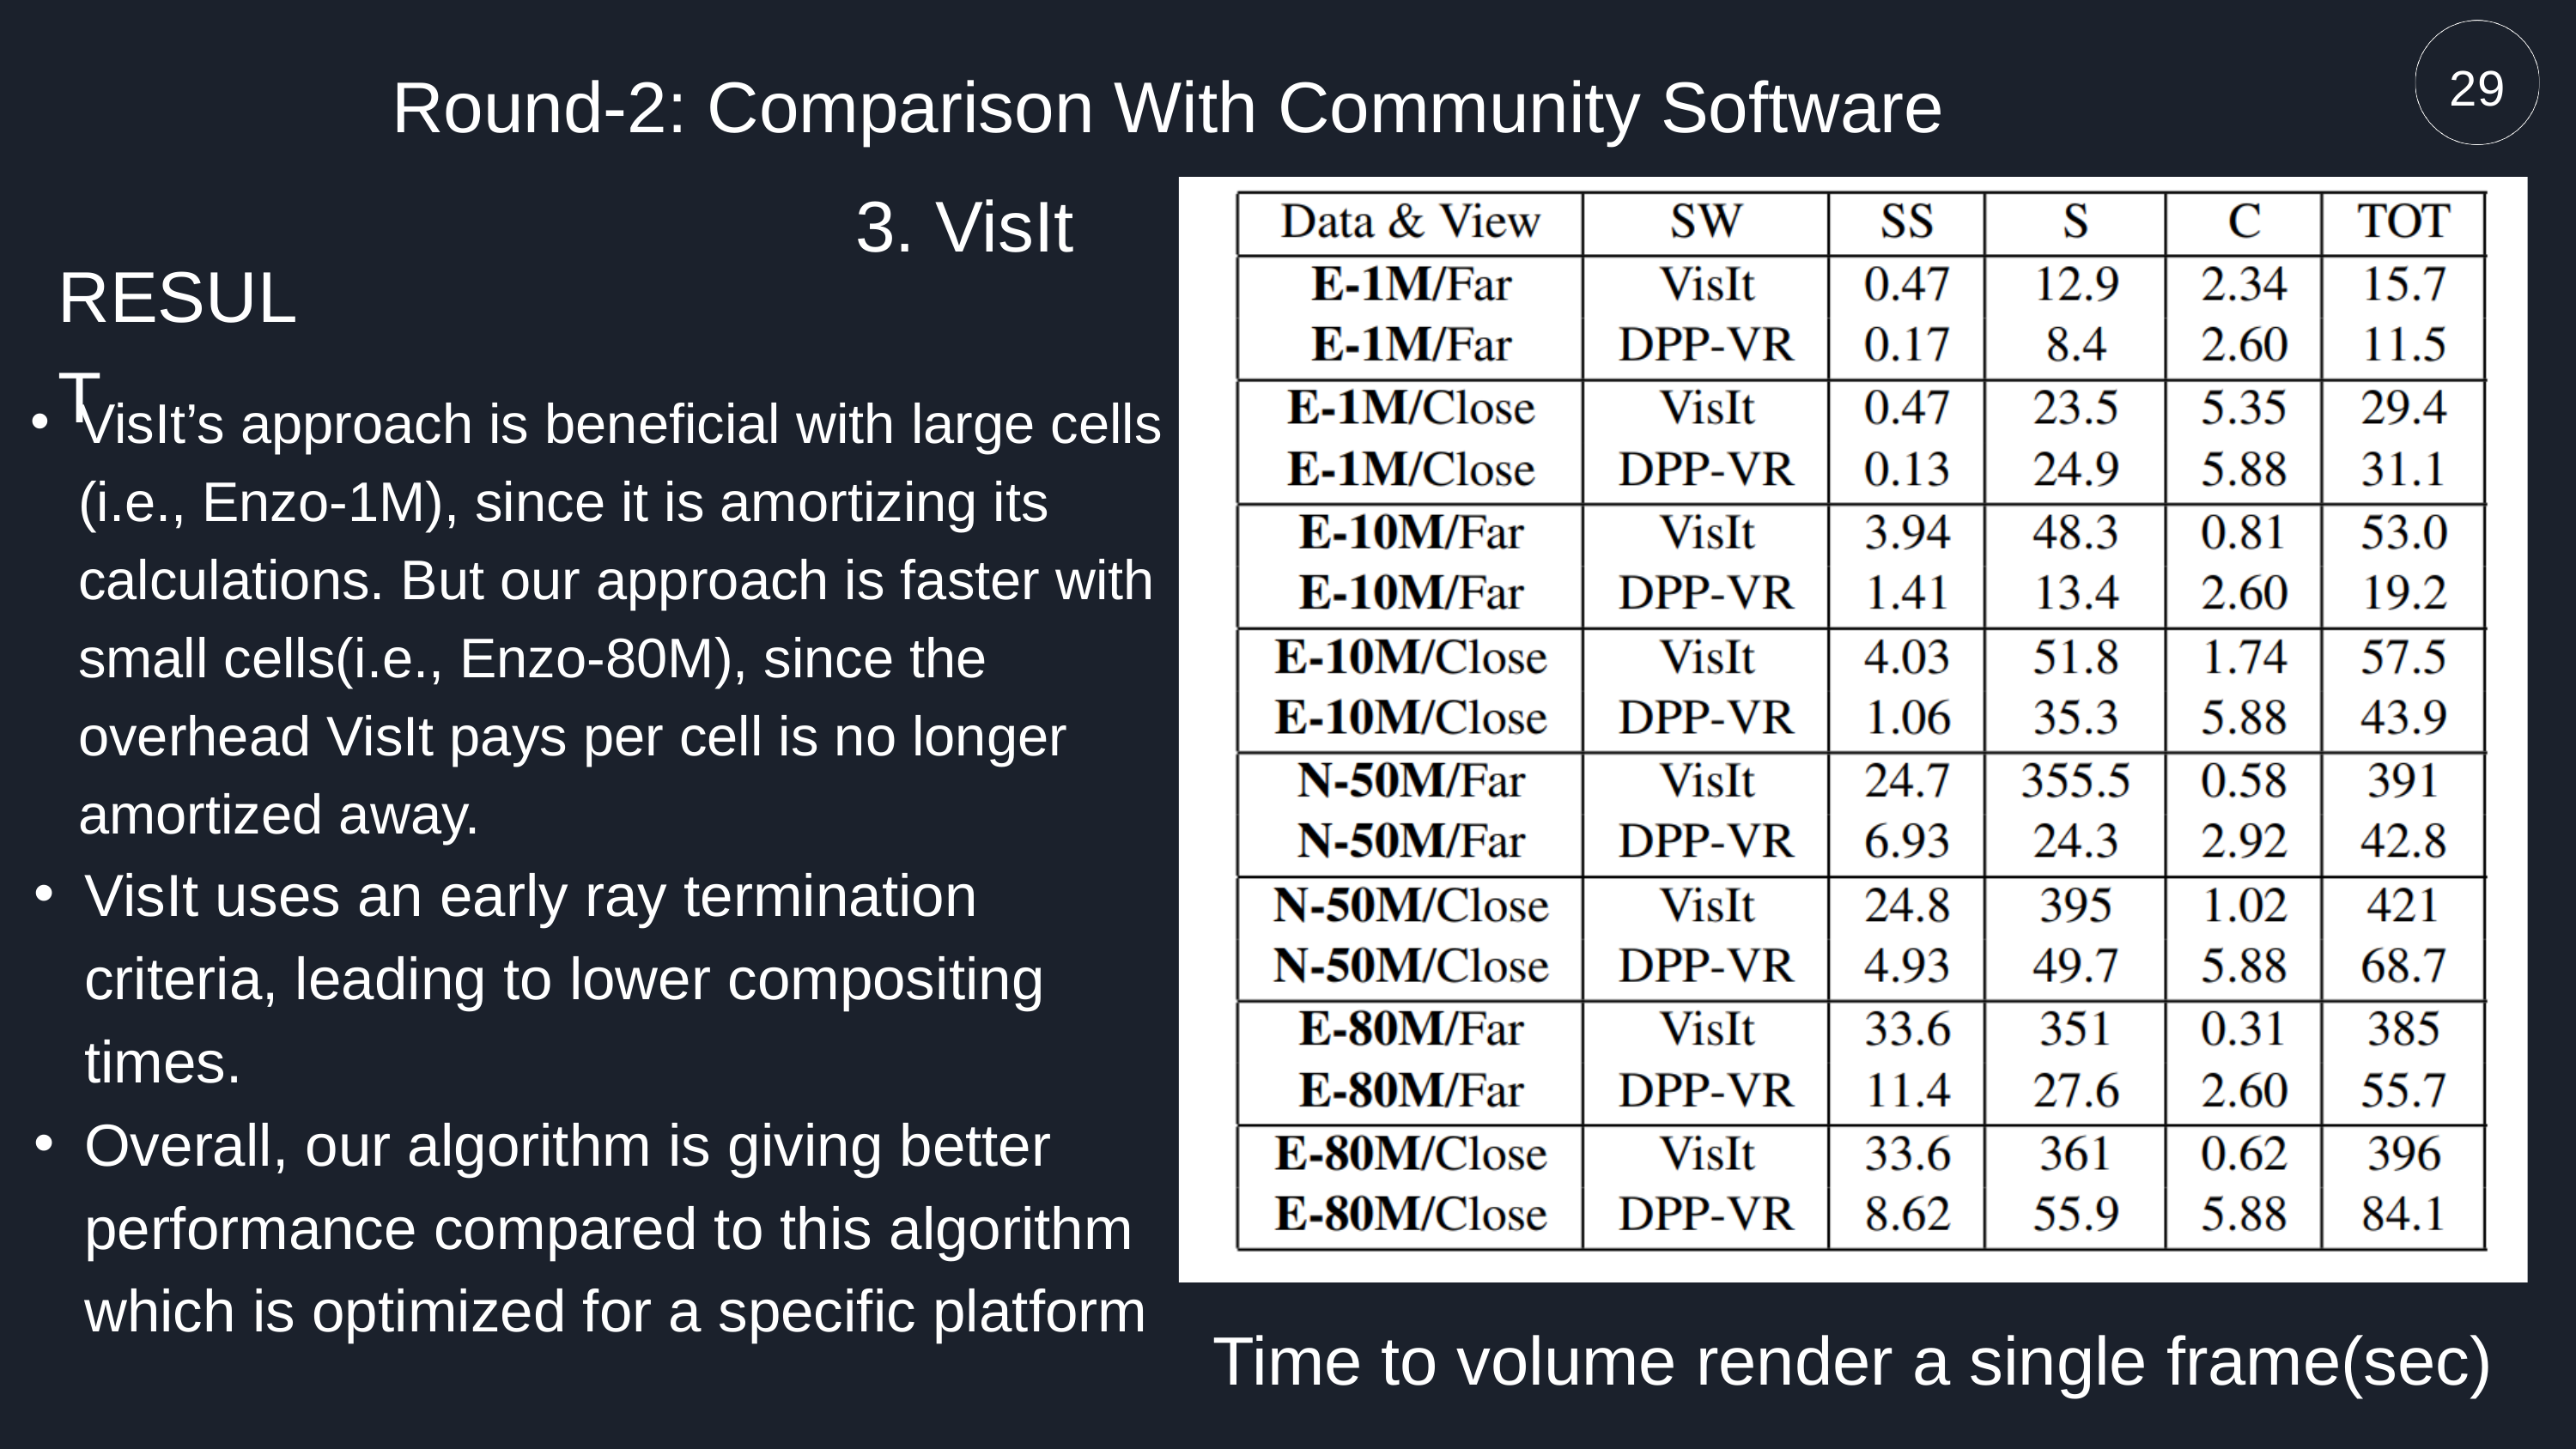

29
Round-2: Comparison With Community Software
3. VisIt

RESULT
VisIt’s approach is beneficial with large cells (i.e., Enzo-1M), since it is amortizing its calculations. But our approach is faster with small cells(i.e., Enzo-80M), since the overhead VisIt pays per cell is no longer amortized away.
VisIt uses an early ray termination criteria, leading to lower compositing times.
Overall, our algorithm is giving better performance compared to this algorithm which is optimized for a specific platform

Time to volume render a single frame(sec)